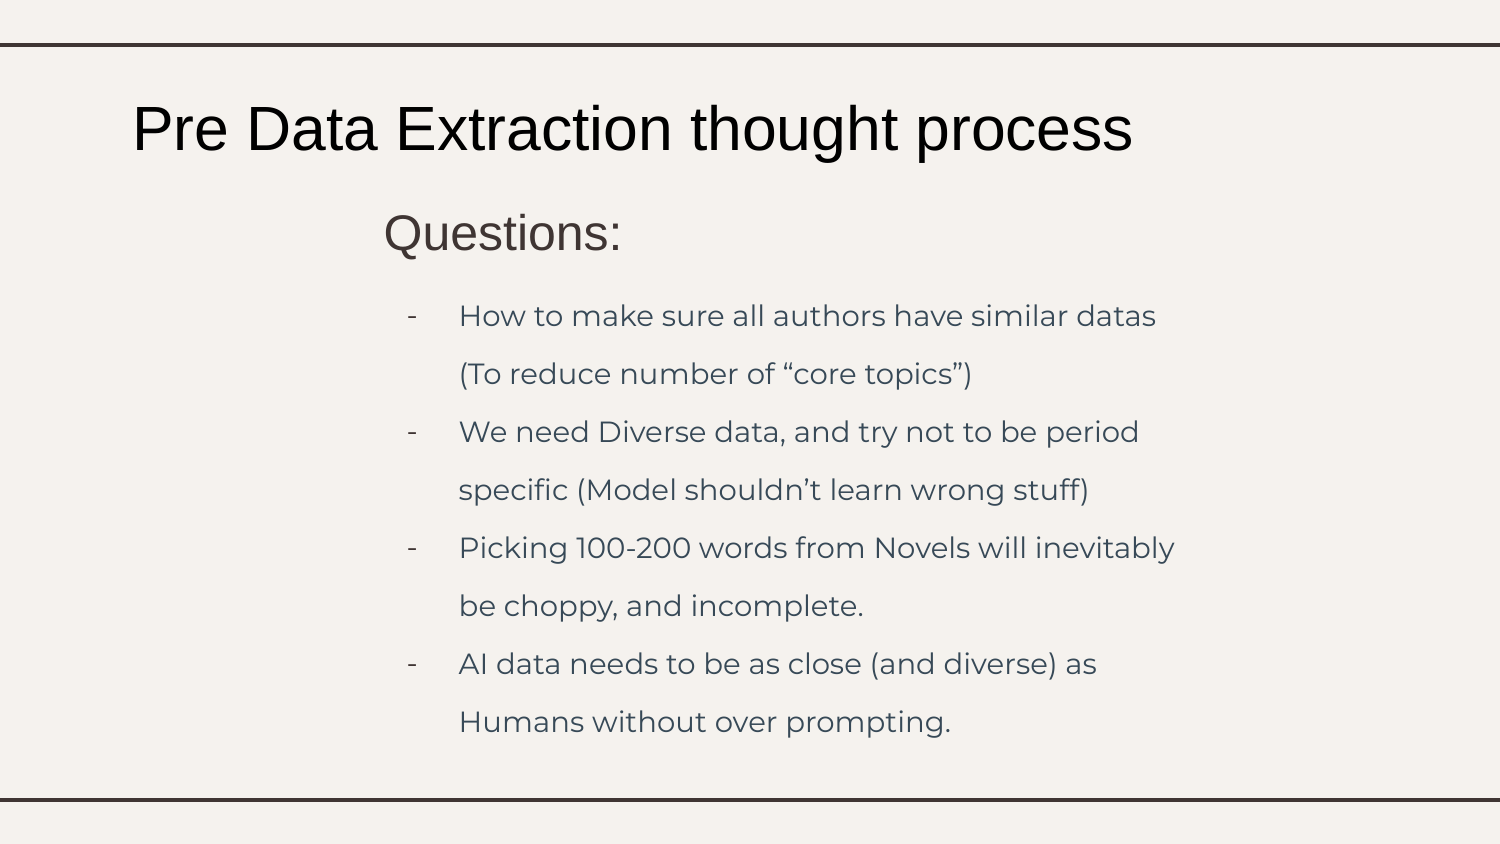

# Pre Data Extraction thought process
Questions:
How to make sure all authors have similar datas (To reduce number of “core topics”)
We need Diverse data, and try not to be period specific (Model shouldn’t learn wrong stuff)
Picking 100-200 words from Novels will inevitably be choppy, and incomplete.
AI data needs to be as close (and diverse) as Humans without over prompting.